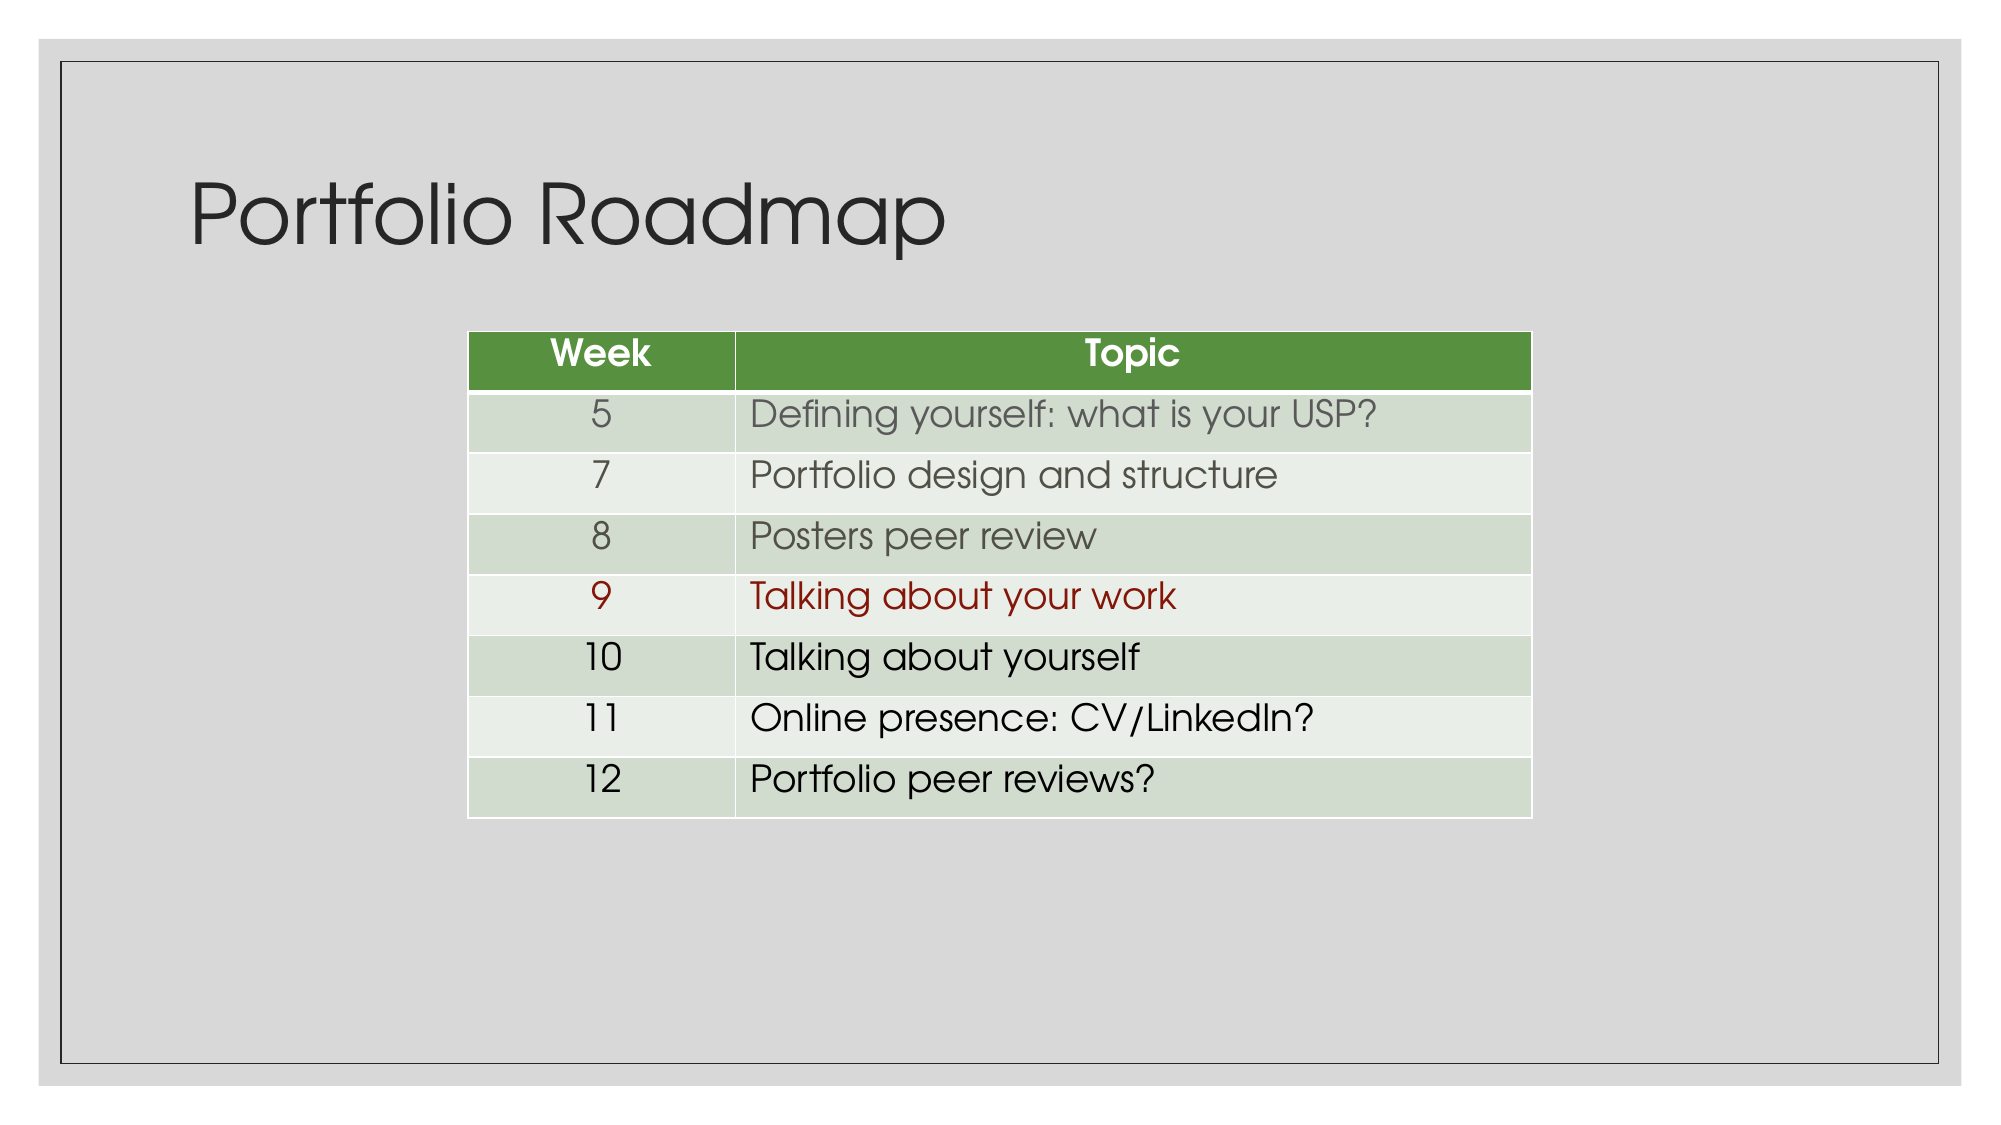

# Portfolio Roadmap
| Week | Topic |
| --- | --- |
| 5 | Defining yourself: what is your USP? |
| 7 | Portfolio design and structure |
| 8 | Posters peer review |
| 9 | Talking about your work |
| 10 | Talking about yourself |
| 11 | Online presence: CV/LinkedIn? |
| 12 | Portfolio peer reviews? |